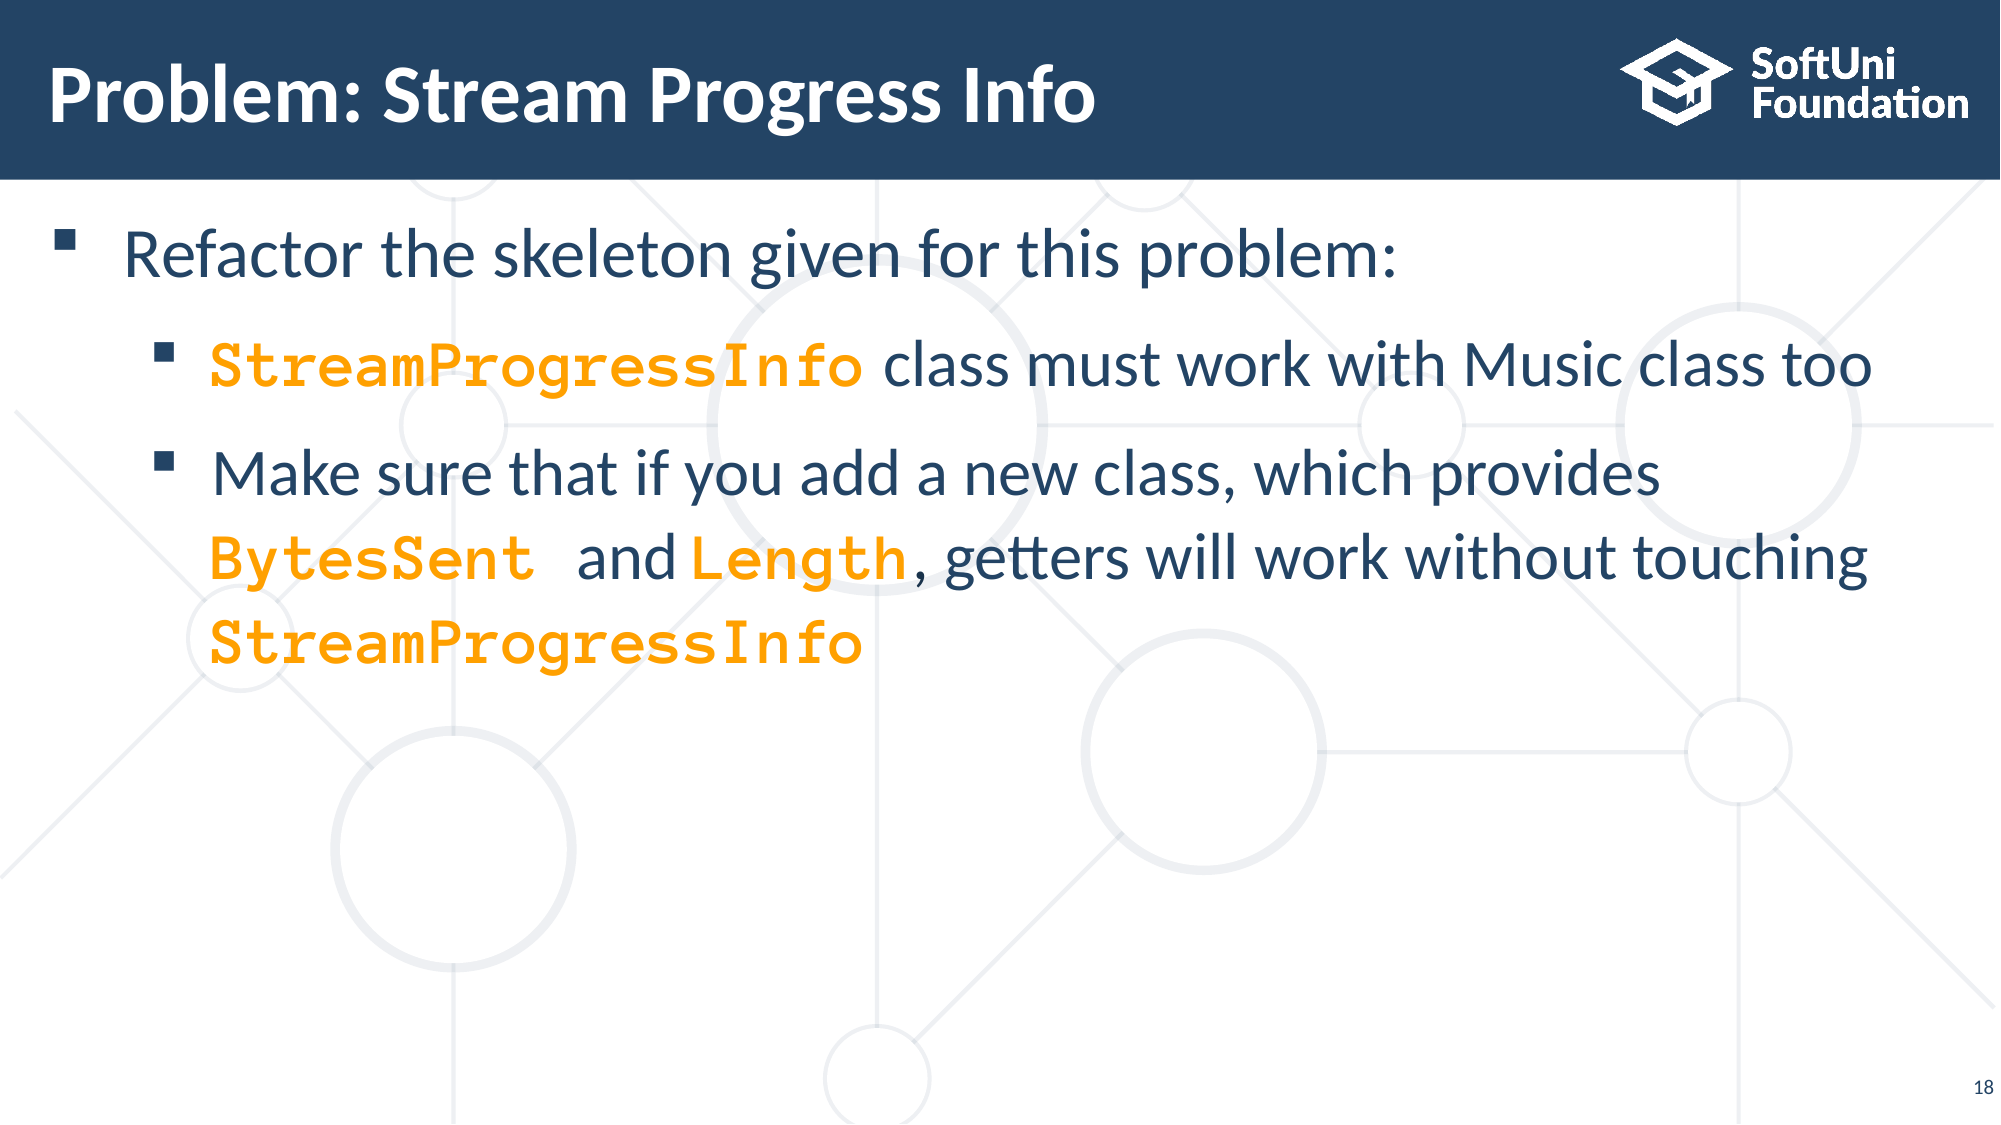

# Problem: Stream Progress Info
Refactor the skeleton given for this problem:
StreamProgressInfo class must work with Music class too
Make sure that if you add a new class, which provides
BytesSent and Length, getters will work without touching
StreamProgressInfo

18